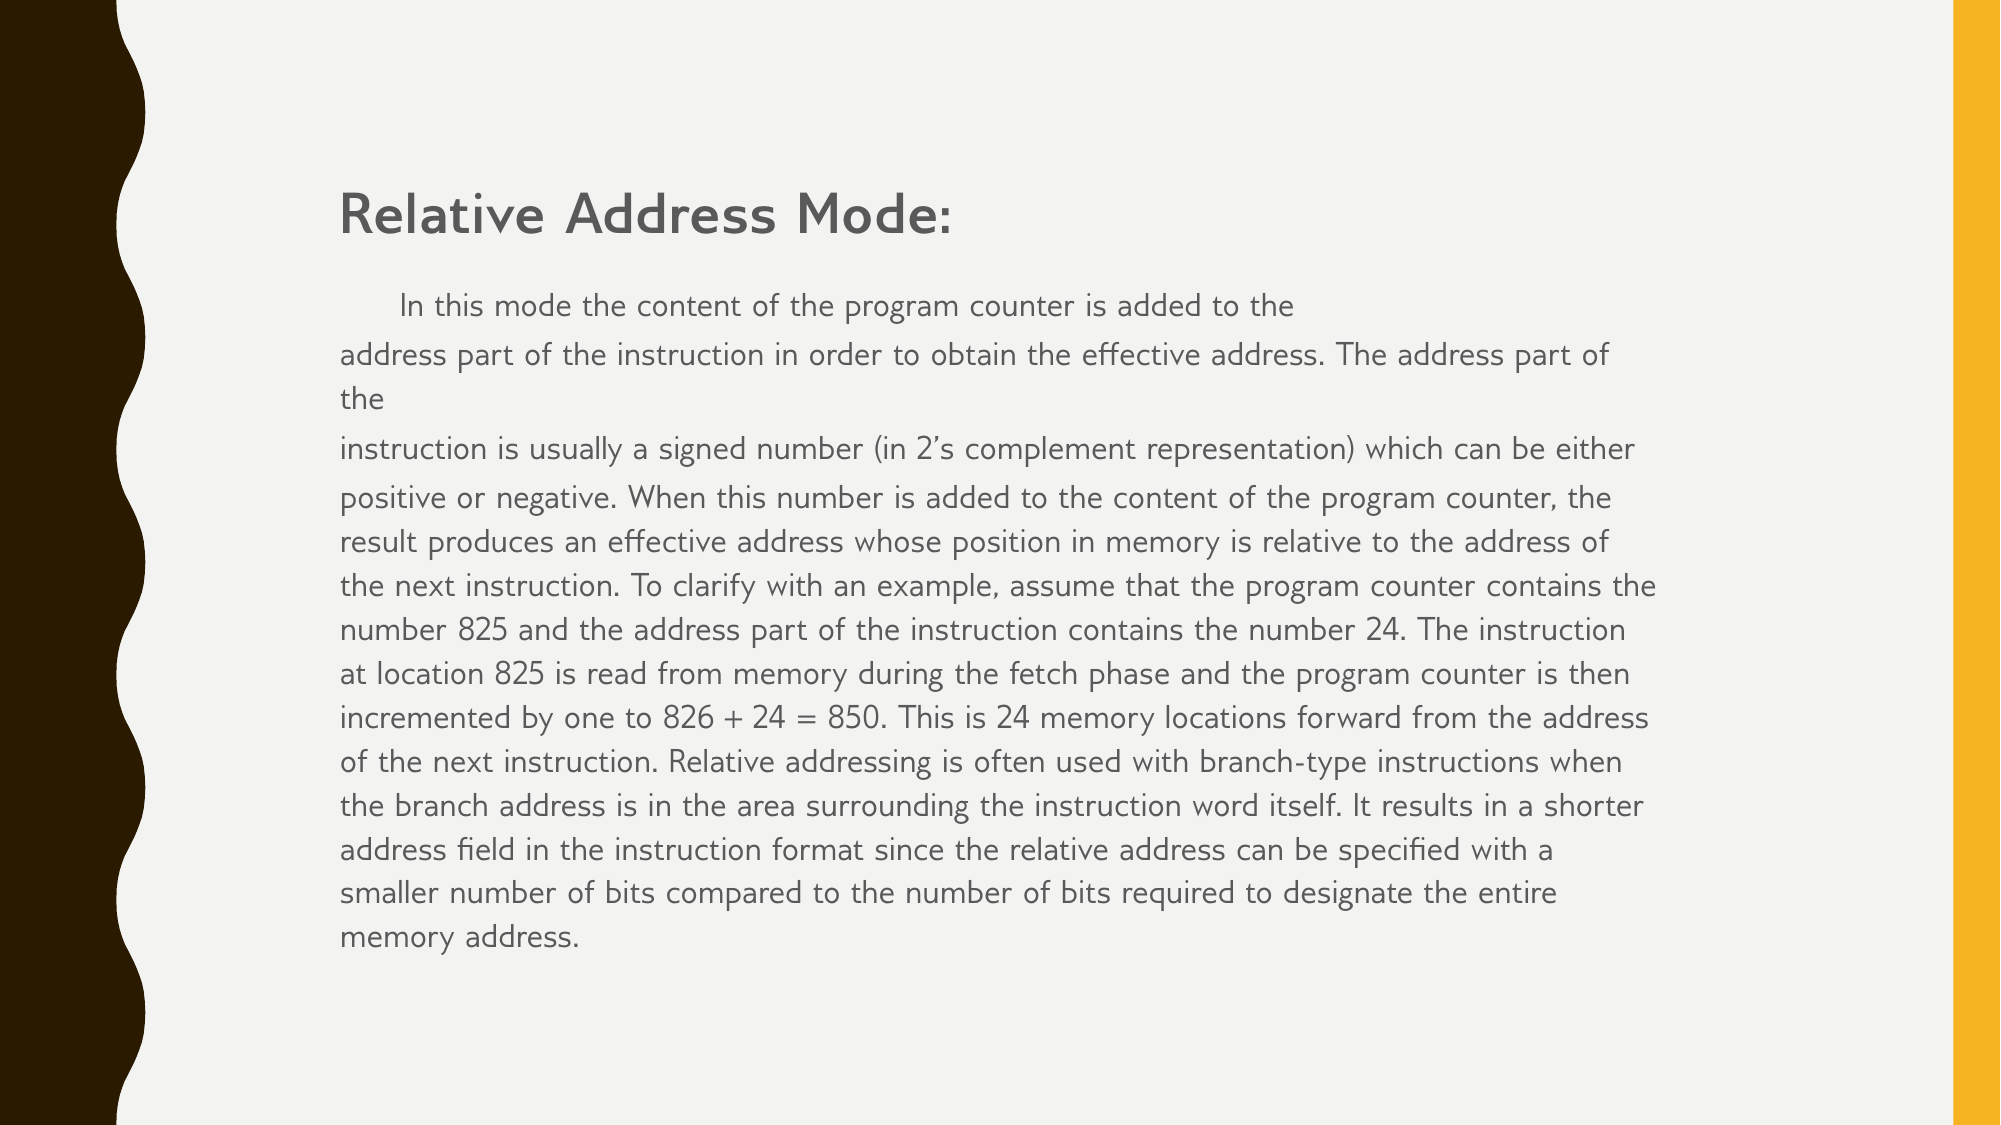

Relative Address Mode:

	In this mode the content of the program counter is added to the
address part of the instruction in order to obtain the effective address. The address part of the
instruction is usually a signed number (in 2’s complement representation) which can be either
positive or negative. When this number is added to the content of the program counter, the result produces an effective address whose position in memory is relative to the address of the next instruction. To clarify with an example, assume that the program counter contains the number 825 and the address part of the instruction contains the number 24. The instruction at location 825 is read from memory during the fetch phase and the program counter is then incremented by one to 826 + 24 = 850. This is 24 memory locations forward from the address of the next instruction. Relative addressing is often used with branch-type instructions when the branch address is in the area surrounding the instruction word itself. It results in a shorter address field in the instruction format since the relative address can be specified with a smaller number of bits compared to the number of bits required to designate the entire memory address.